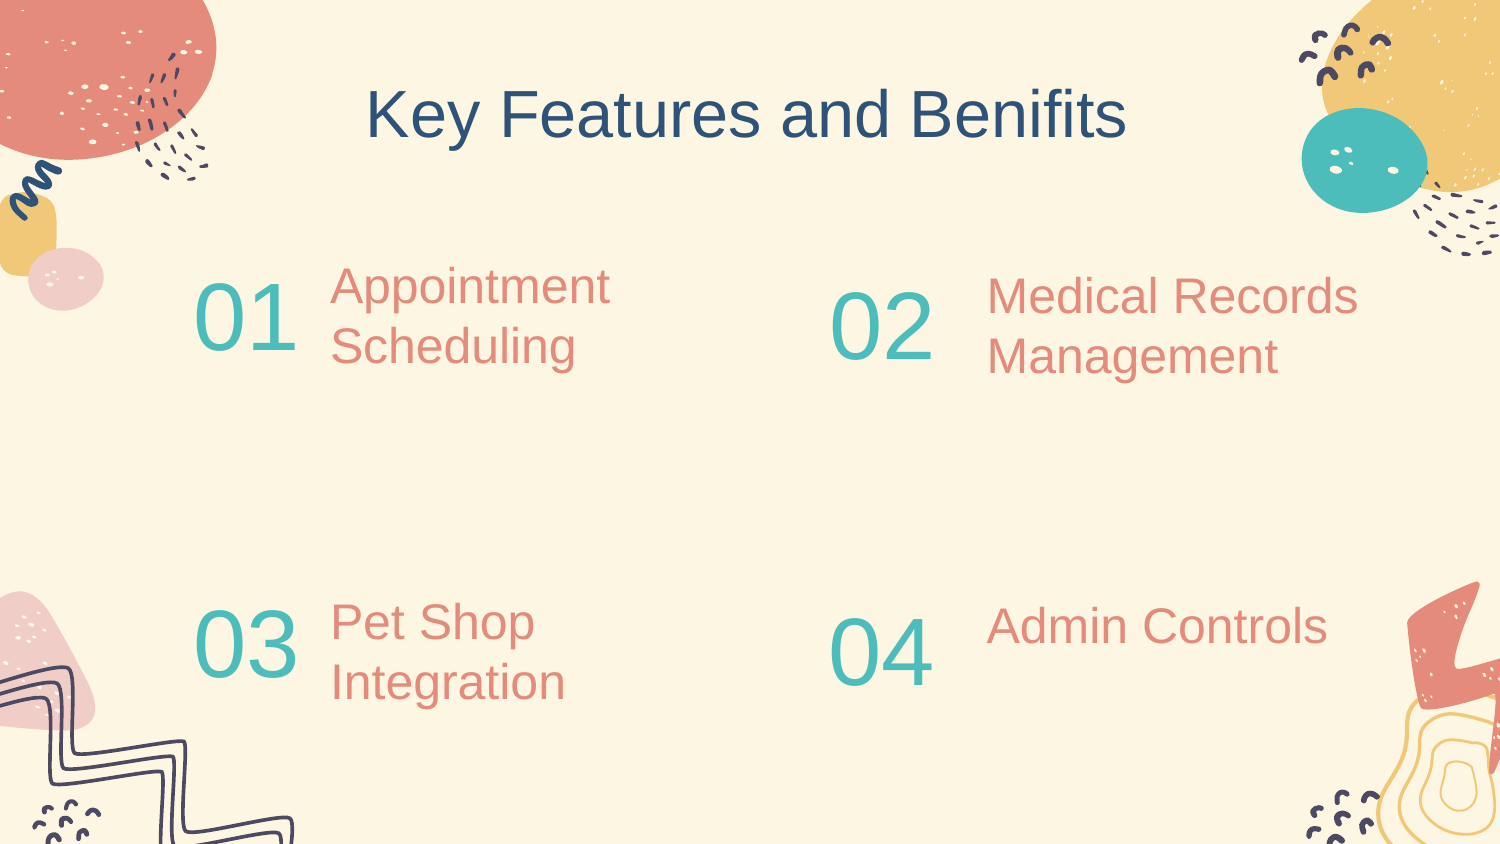

Key Features and Benifits
# Appointment Scheduling
01
02
Medical Records Management
03
Pet Shop Integration
04
Admin Controls